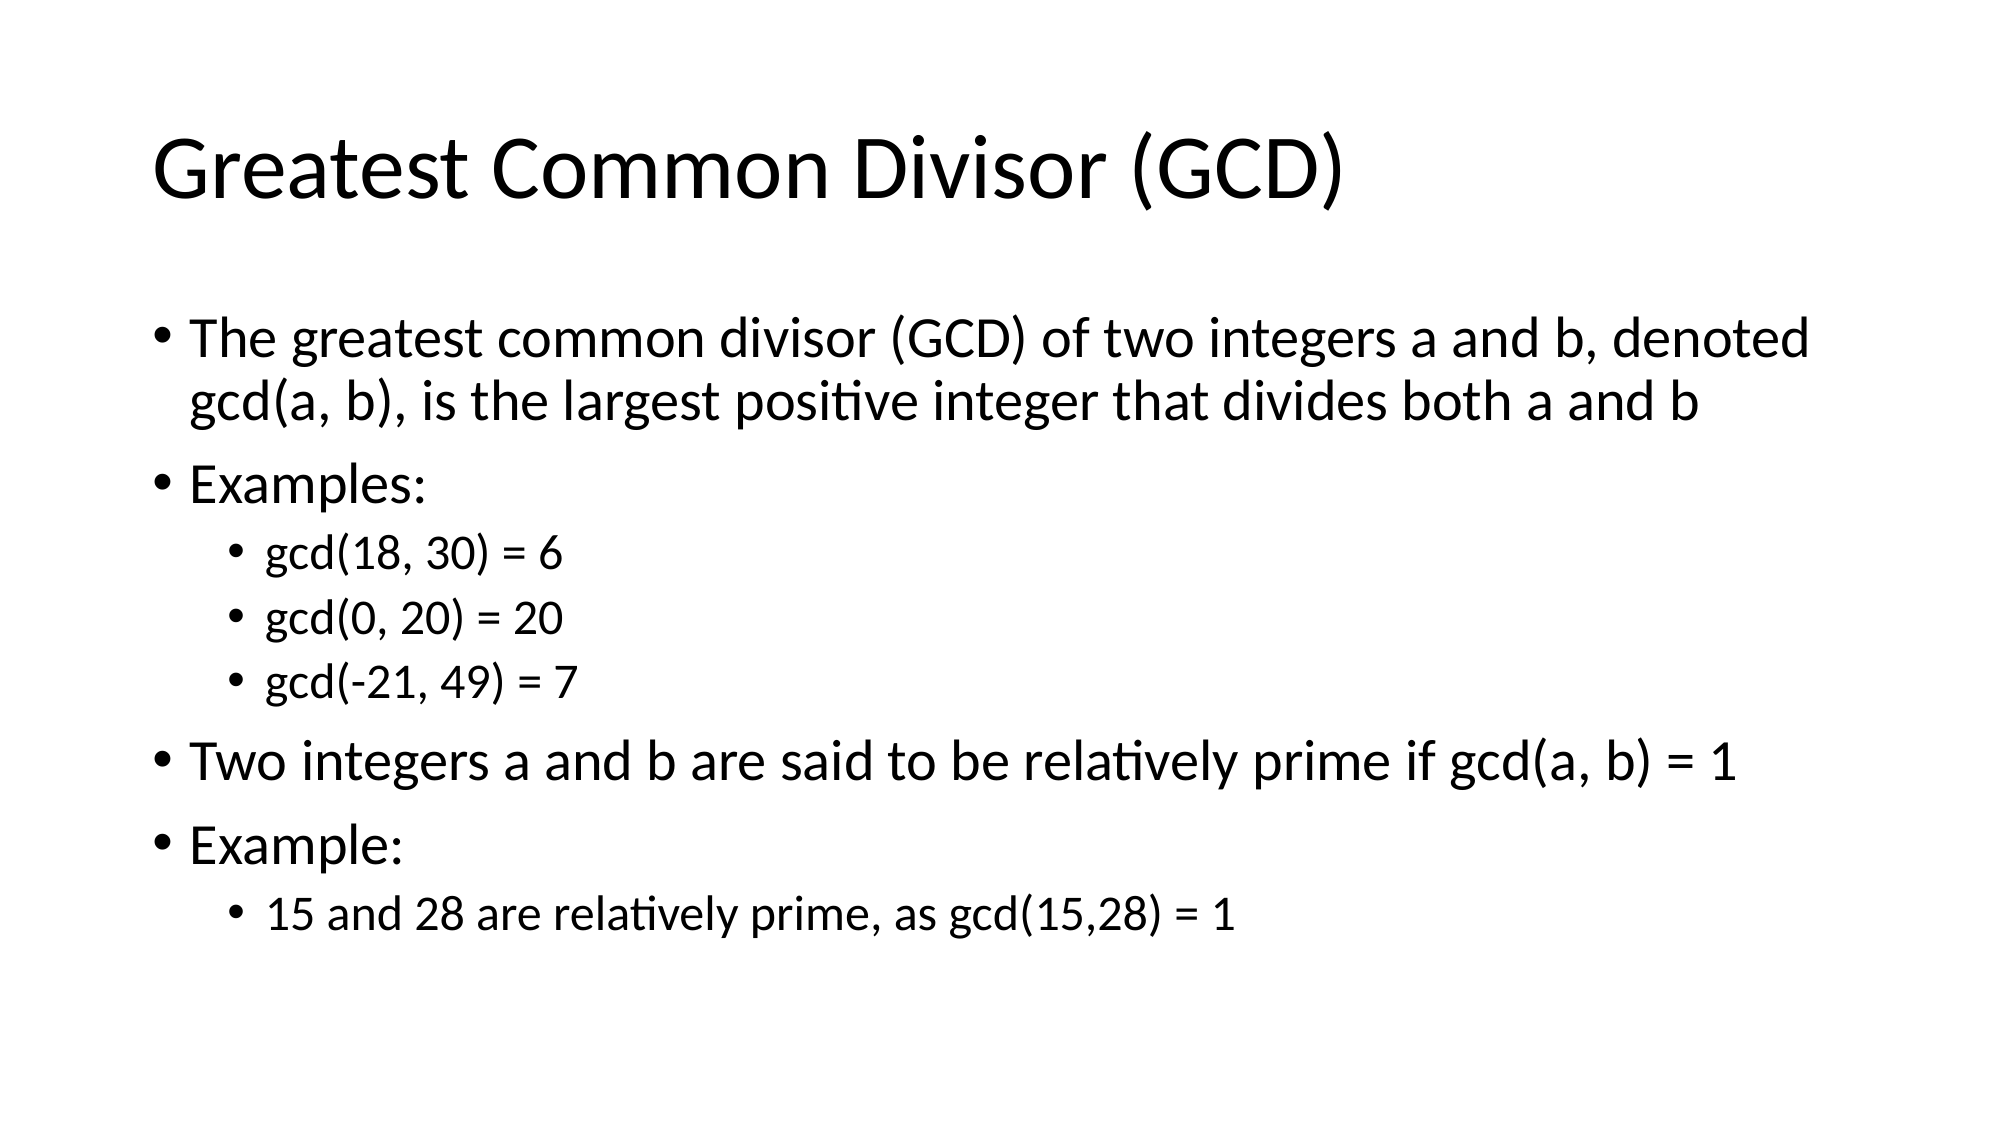

# Greatest Common Divisor (GCD)
The greatest common divisor (GCD) of two integers a and b, denoted gcd(a, b), is the largest positive integer that divides both a and b
Examples:
gcd(18, 30) = 6
gcd(0, 20) = 20
gcd(-21, 49) = 7
Two integers a and b are said to be relatively prime if gcd(a, b) = 1
Example:
15 and 28 are relatively prime, as gcd(15,28) = 1